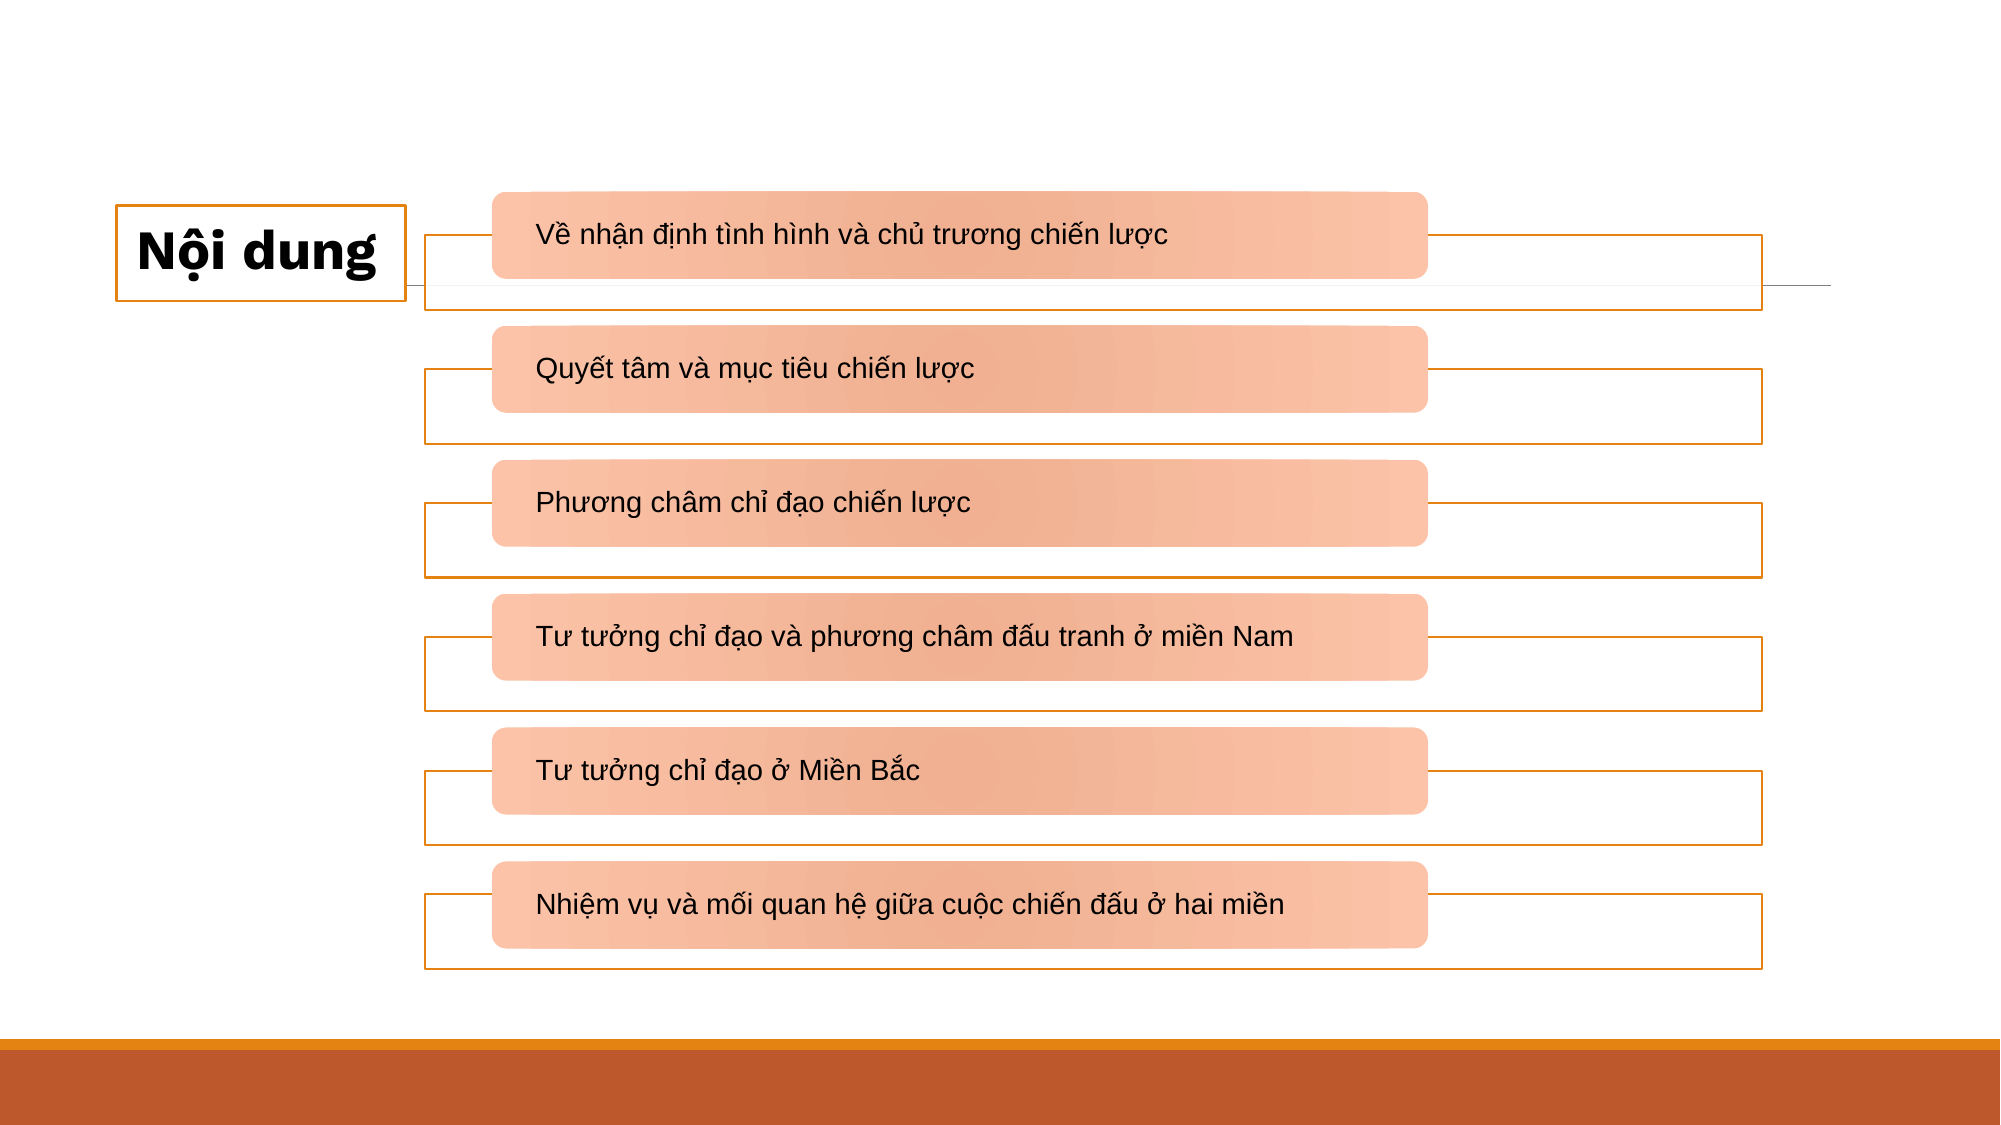

Về nhận định tình hình và chủ trương chiến lược
Quyết tâm và mục tiêu chiến lược
Phương châm chỉ đạo chiến lược
Tư tưởng chỉ đạo và phương châm đấu tranh ở miền Nam
Tư tưởng chỉ đạo ở Miền Bắc
Nhiệm vụ và mối quan hệ giữa cuộc chiến đấu ở hai miền
Nội dung